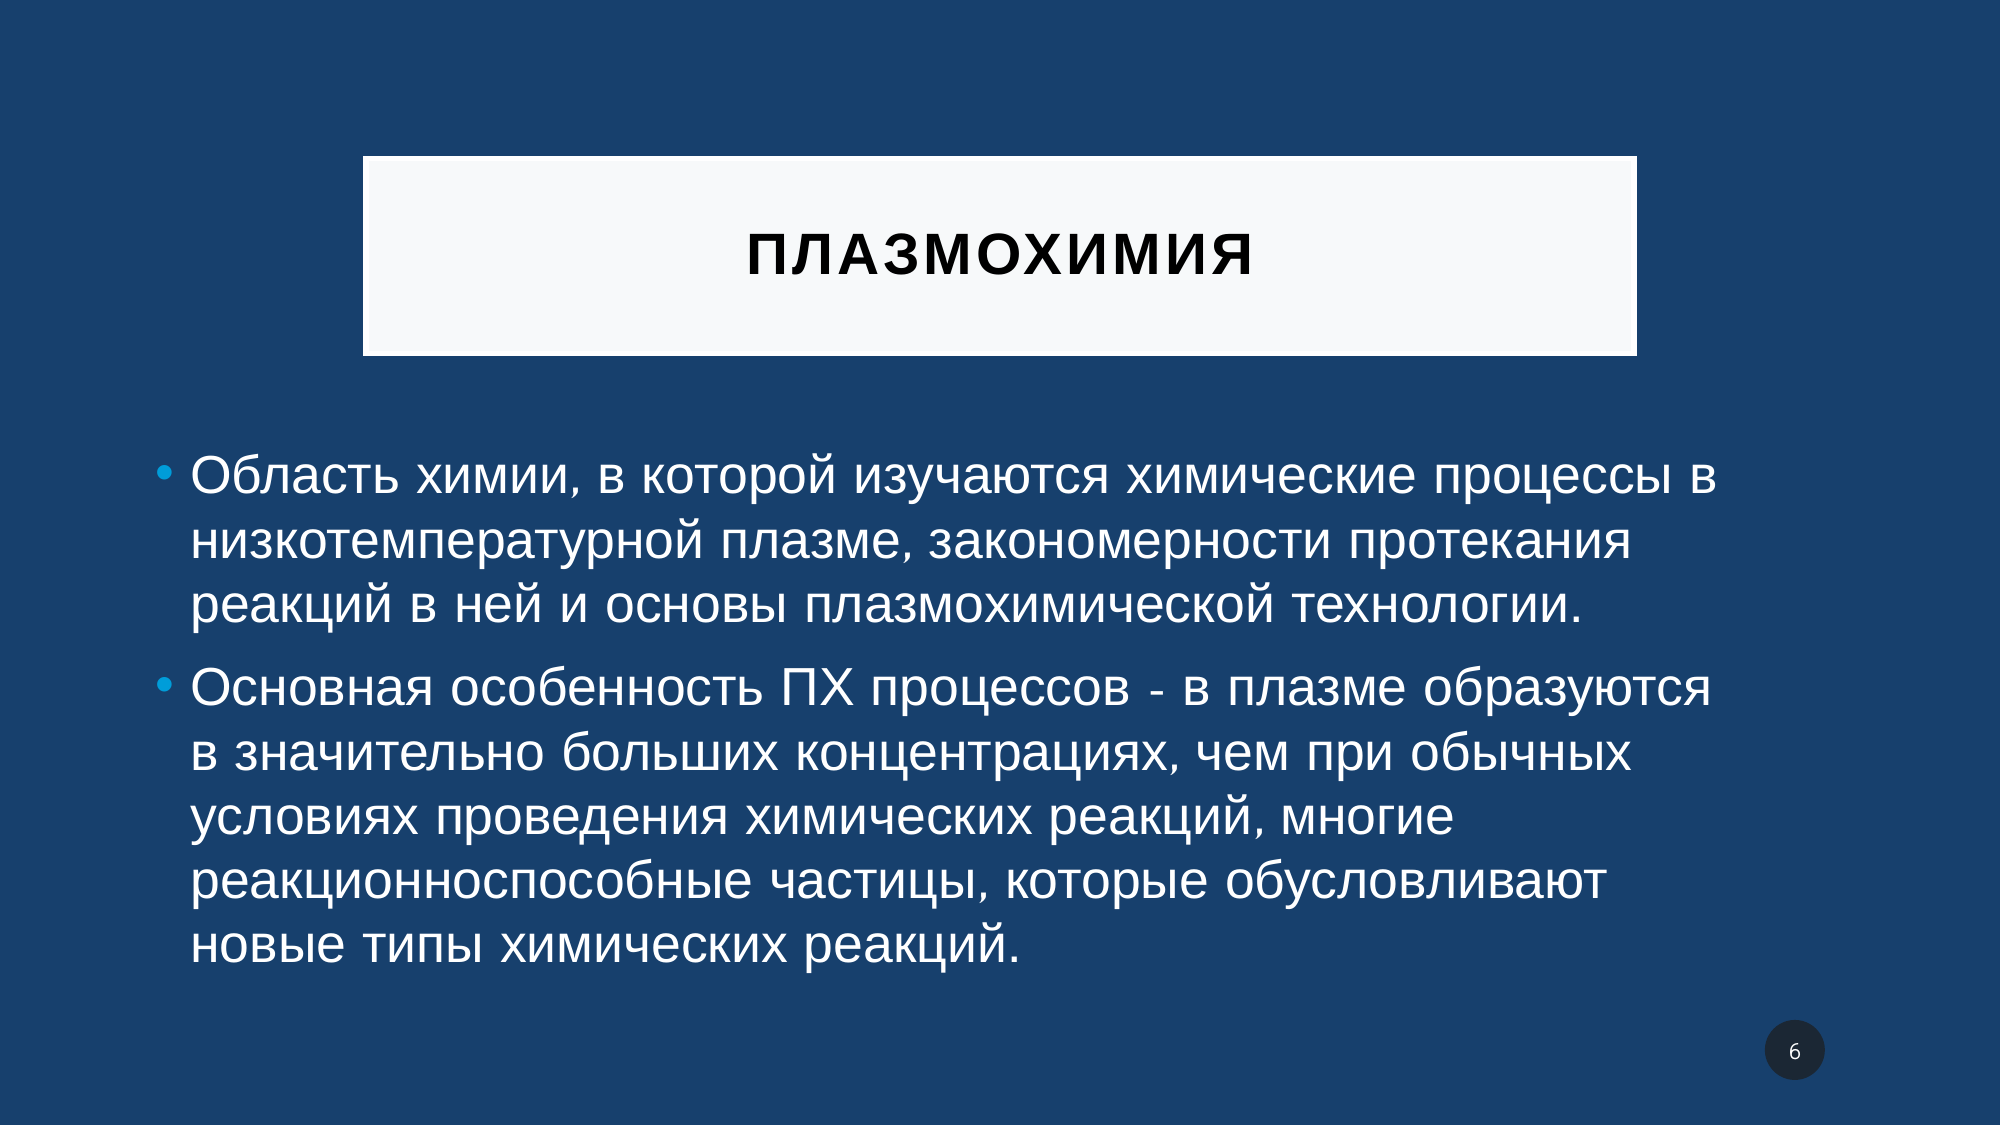

# ПЛАЗМохимия
Область химии, в которой изучаются химические процессы в низкотемпературной плазме, закономерности протекания реакций в ней и основы плазмохимической технологии.
Основная особенность ПХ процессов - в плазме образуются в значительно больших концентрациях, чем при обычных условиях проведения химических реакций, многие реакционноспособные частицы, которые обусловливают новые типы химических реакций.
6